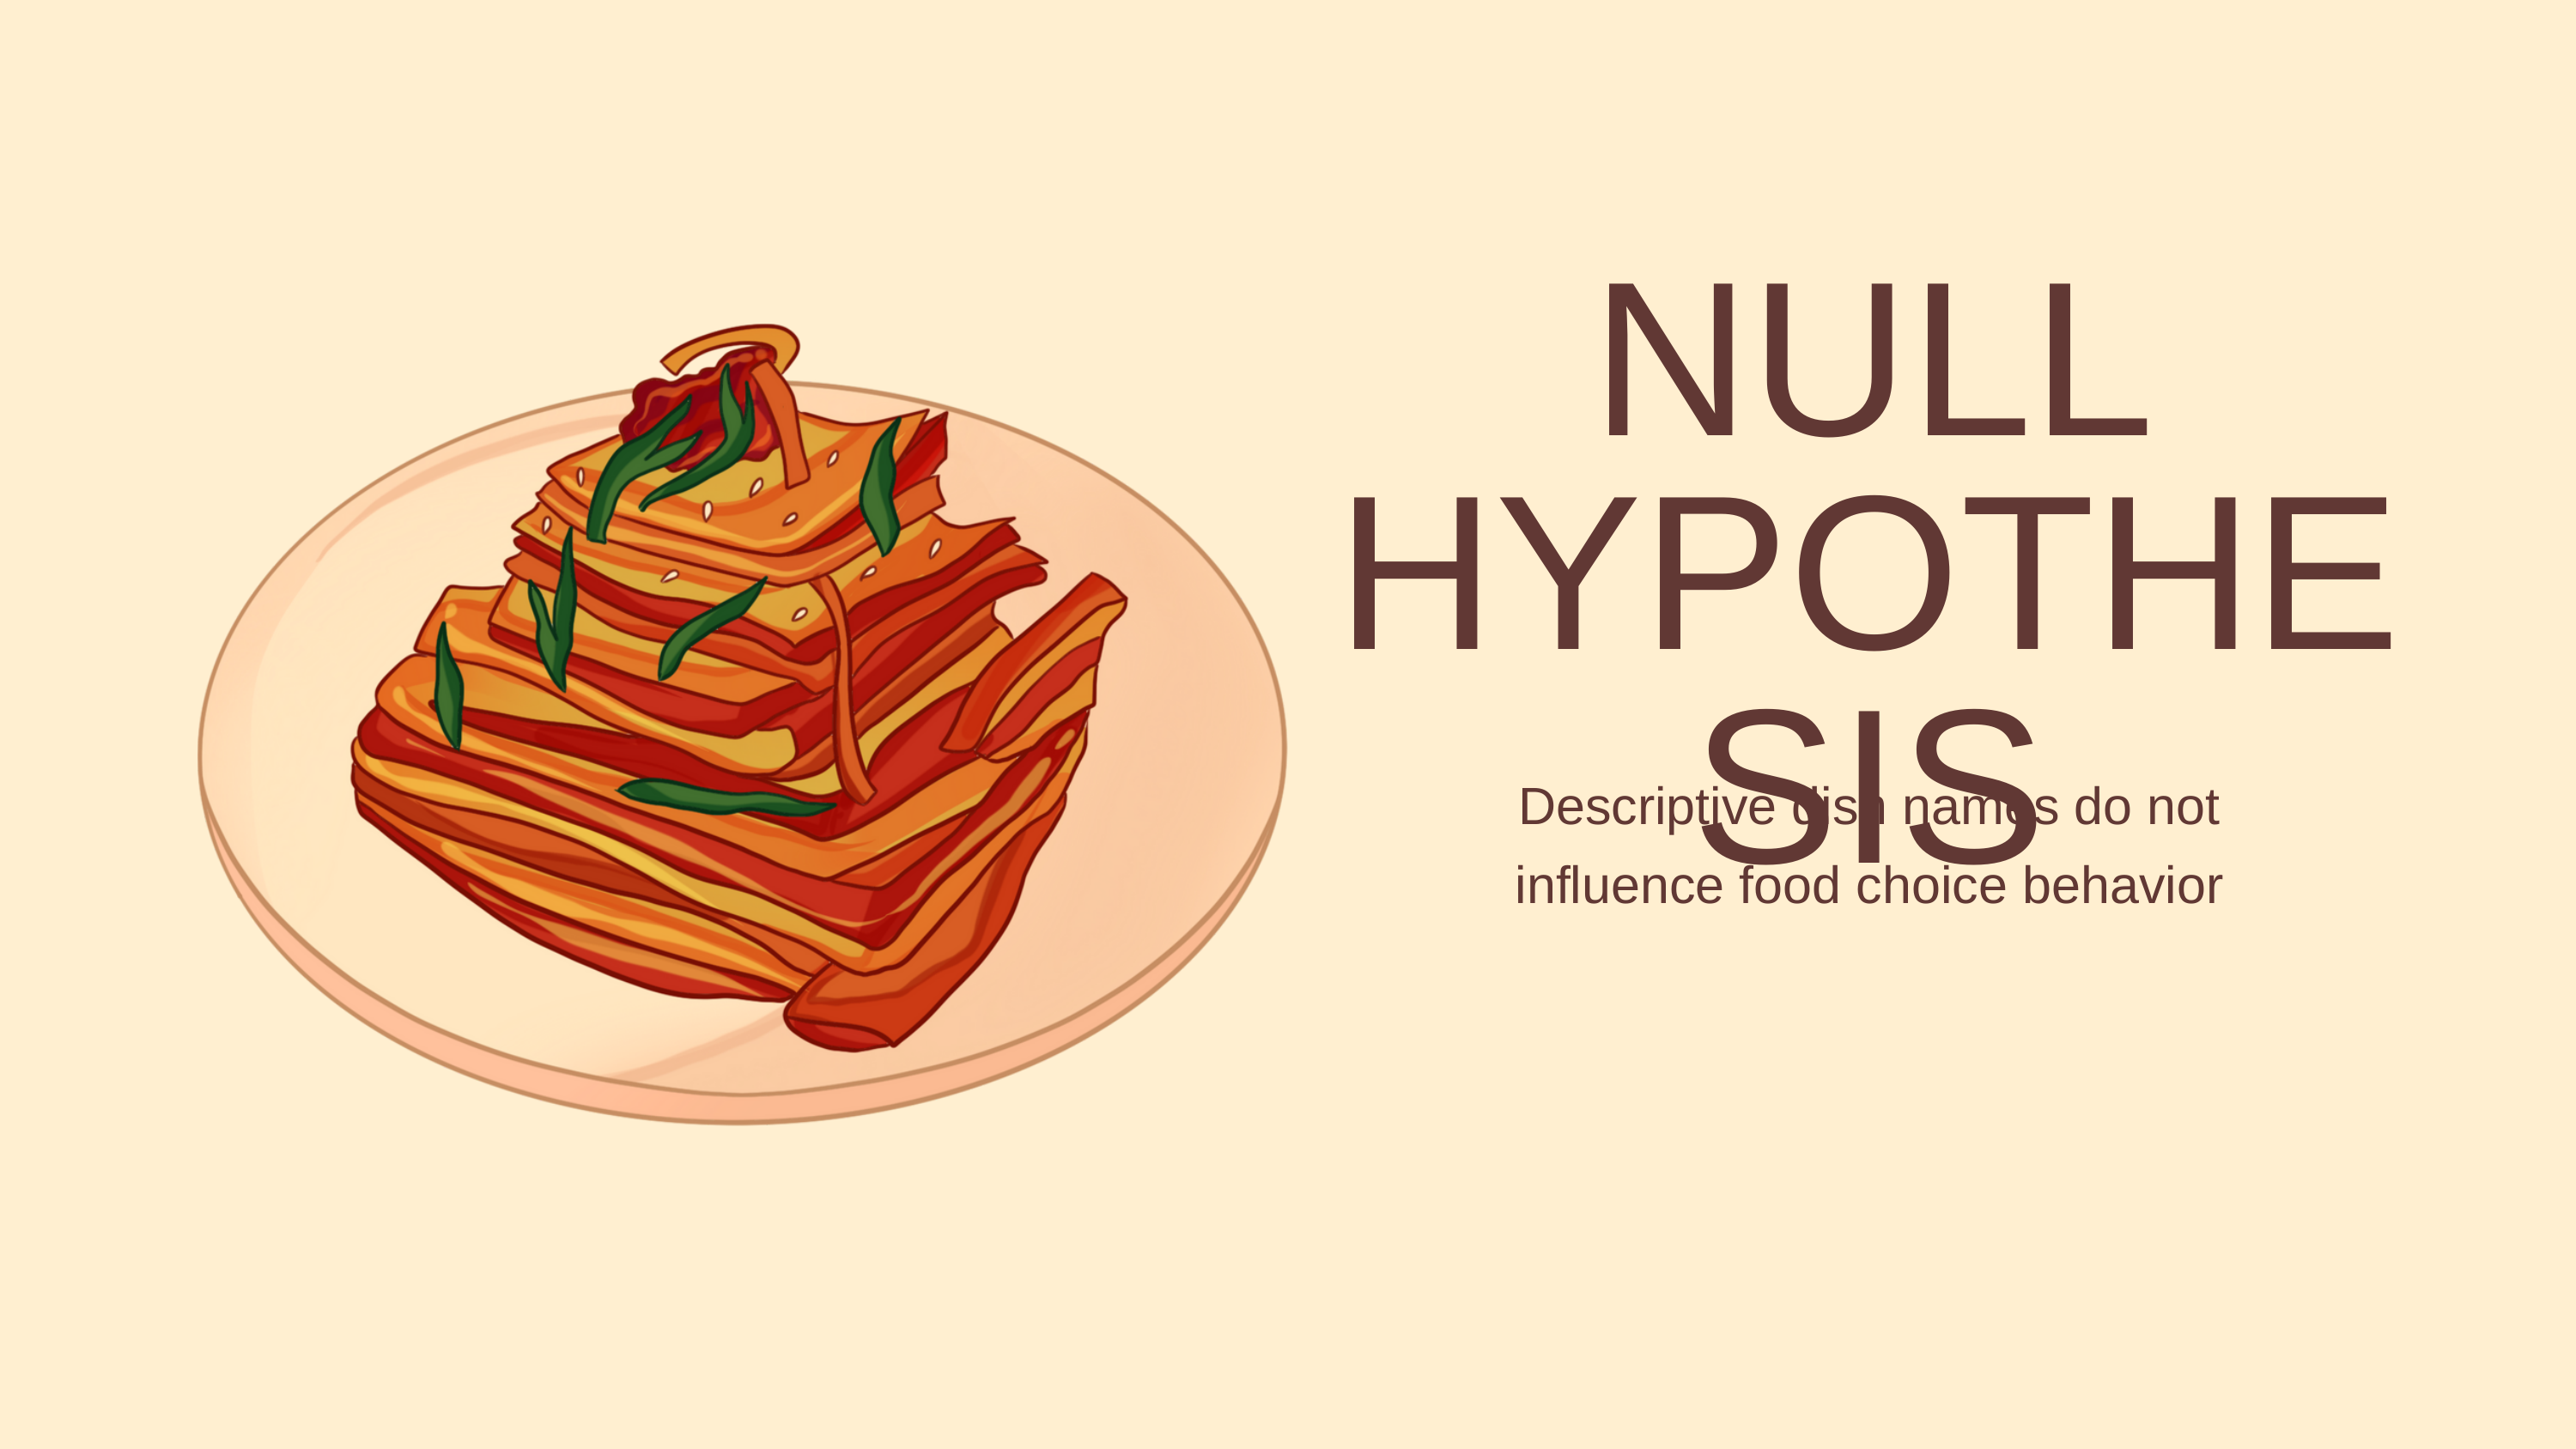

NULL HYPOTHESIS

Descriptive dish names do not influence food choice behavior